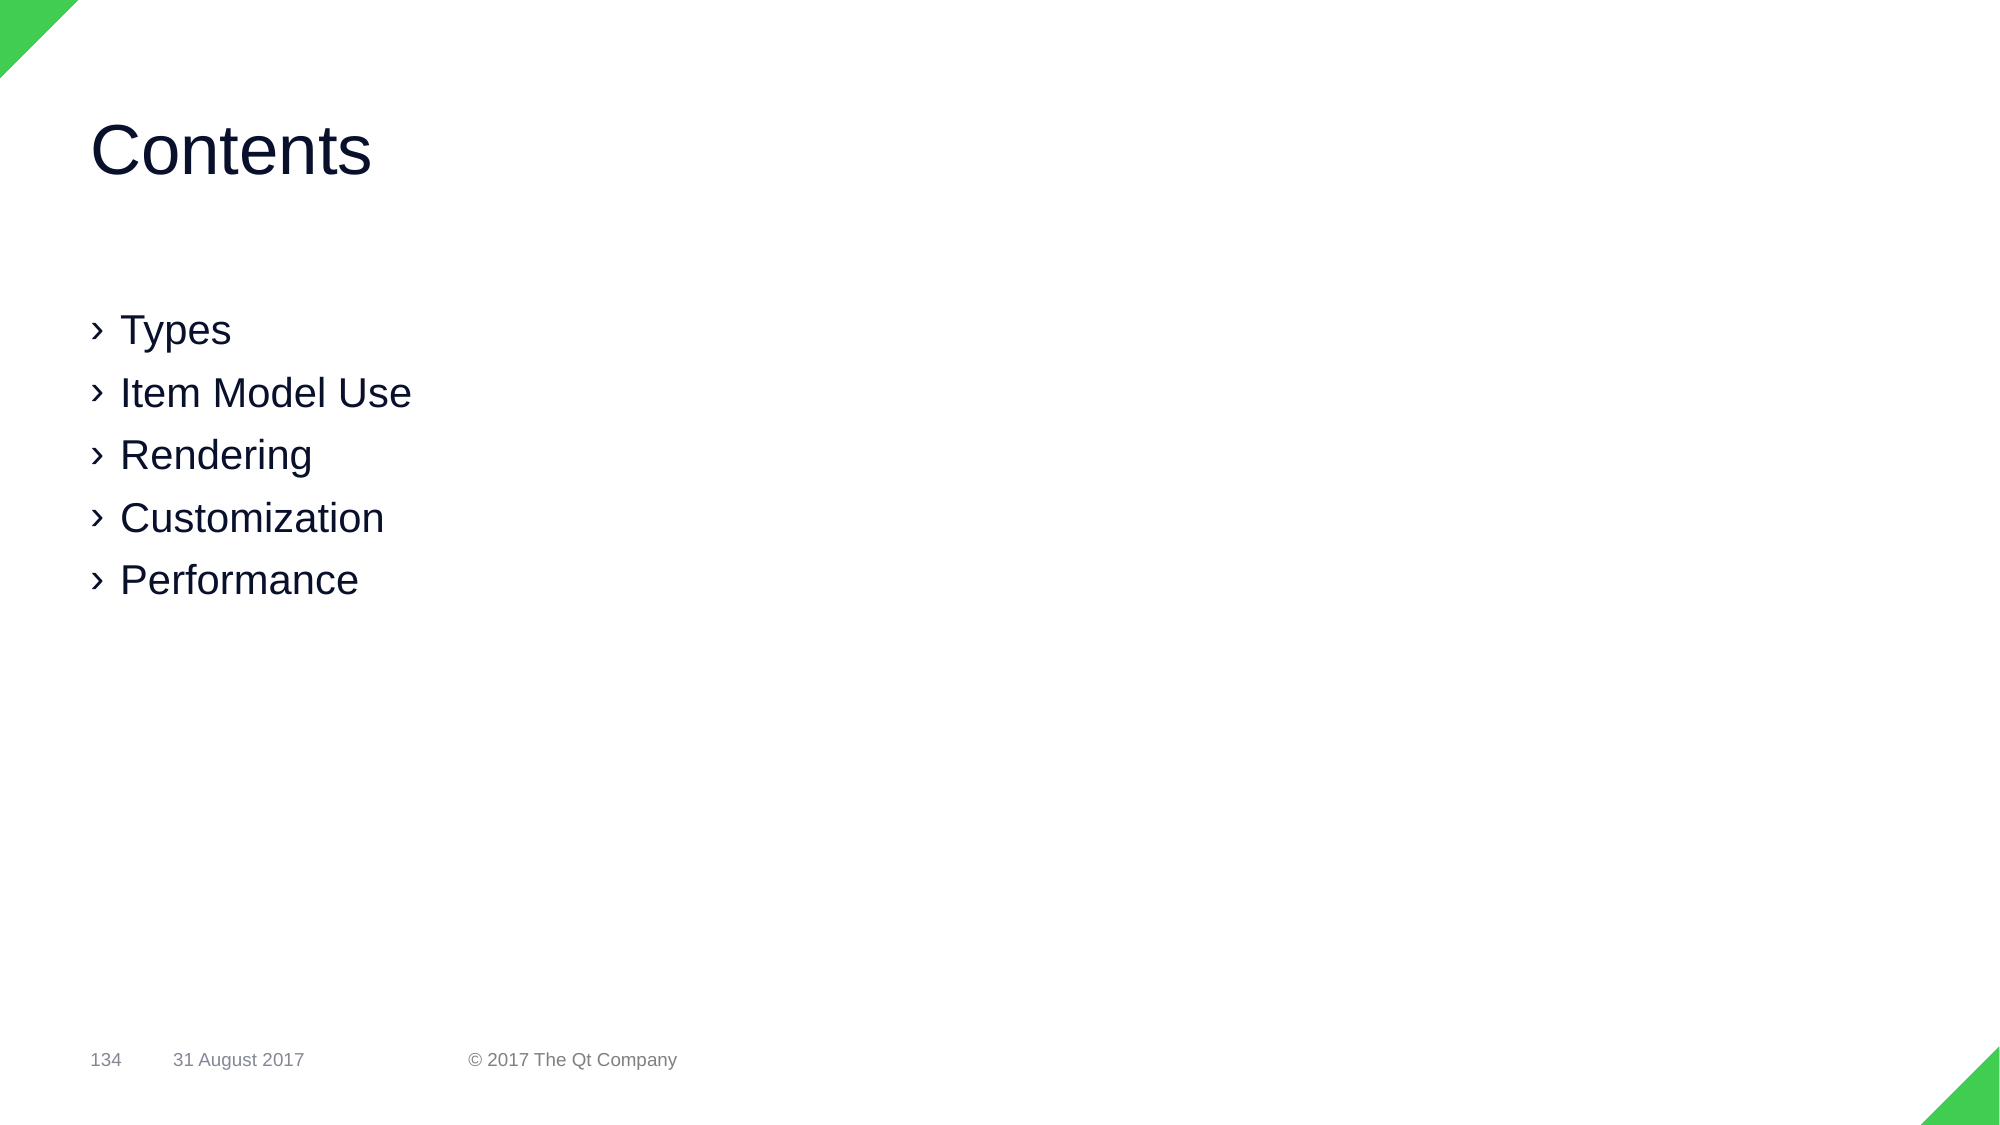

# Contents
Types
Item Model Use
Rendering
Customization
Performance

134
31 August 2017
© 2017 The Qt Company